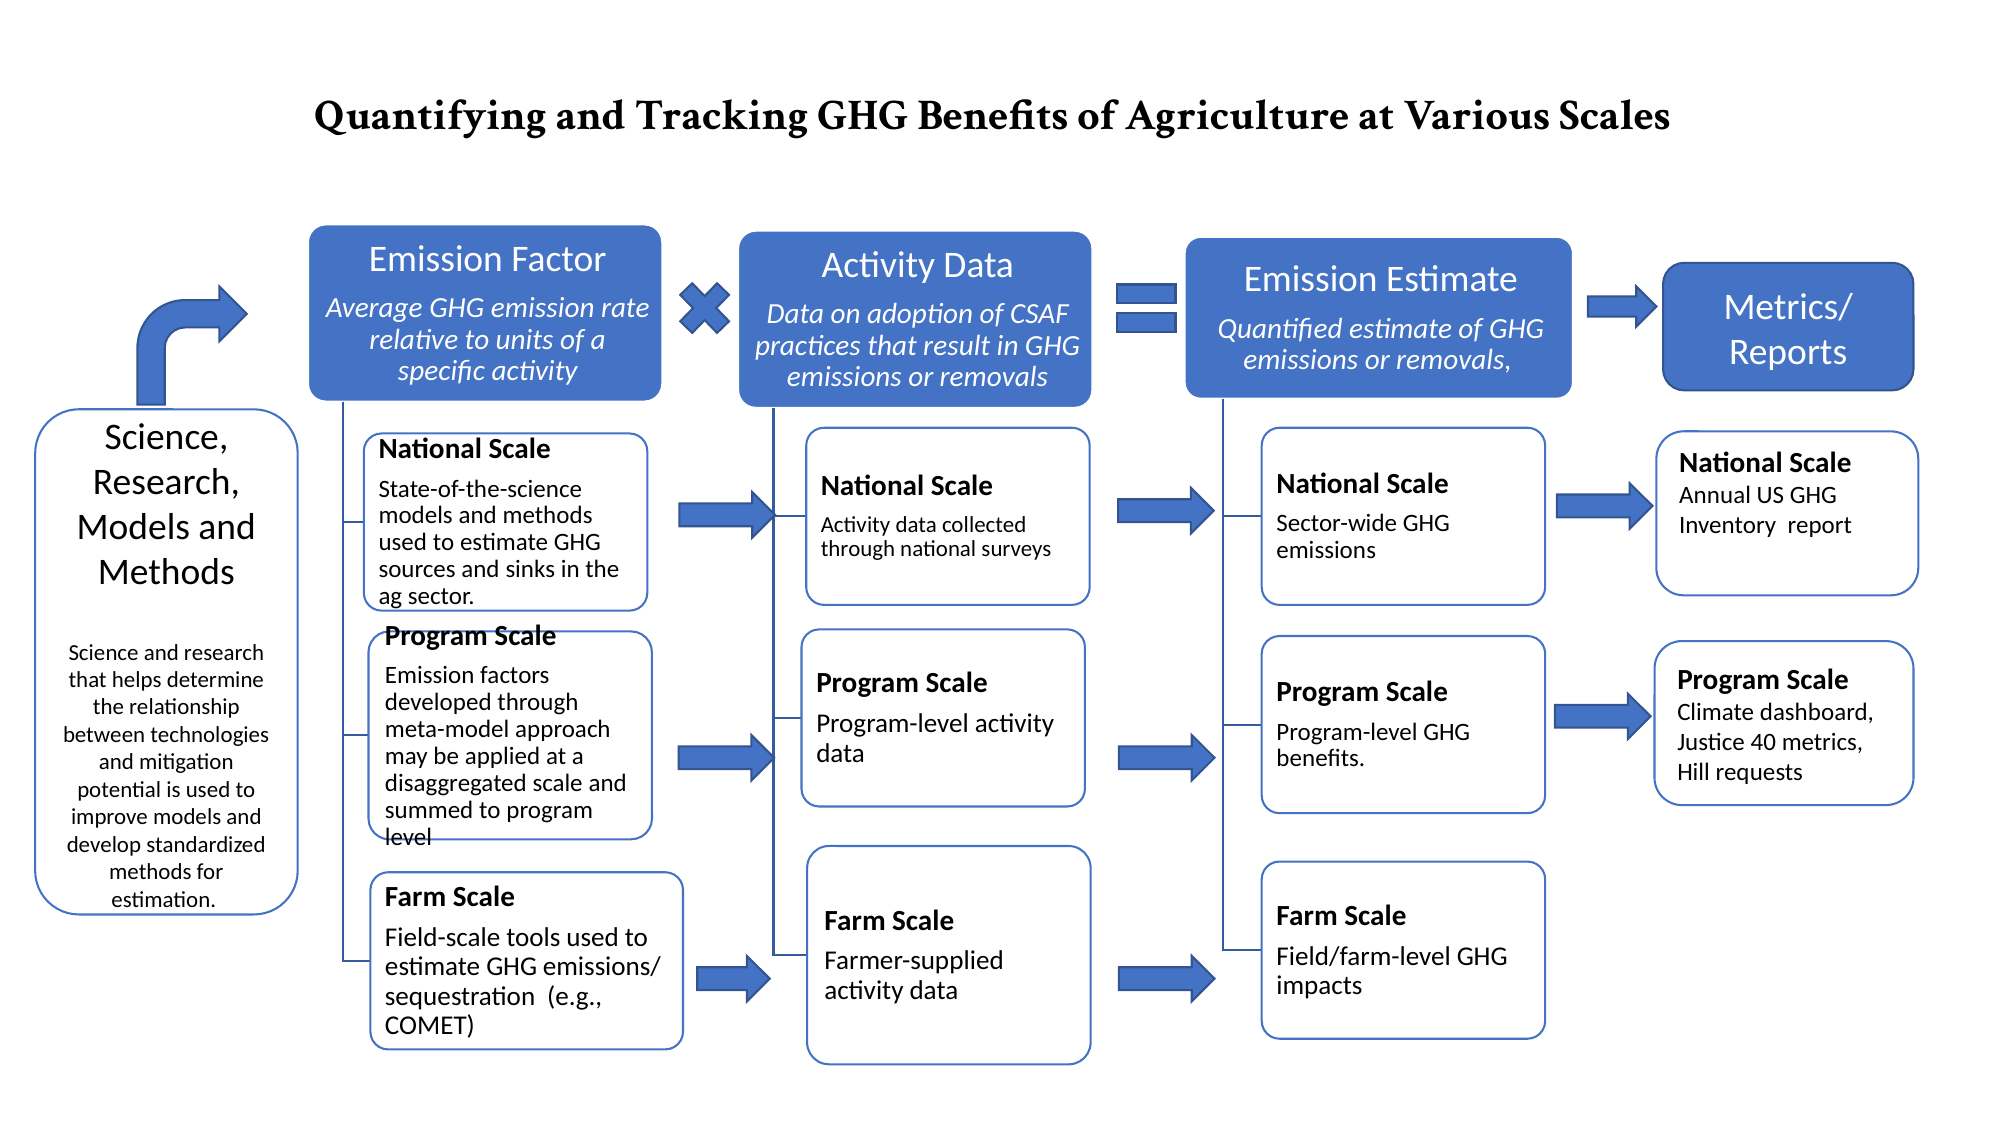

Quantifying and Tracking GHG Benefits of Agriculture at Various Scales
Activity Data
Data on adoption of CSAF practices that result in GHG emissions or removals
National Scale
Activity data collected through national surveys
Program Scale
Program-level activity data
Farm Scale
Farmer-supplied activity data
Emission Factor
Average GHG emission rate relative to units of a specific activity
National Scale
State-of-the-science models and methods used to estimate GHG sources and sinks in the ag sector.
Program Scale
Emission factors developed through meta-model approach may be applied at a disaggregated scale and summed to program level
Farm Scale
Field-scale tools used to estimate GHG emissions/ sequestration  (e.g., COMET)
Emission Estimate
Quantified estimate of GHG emissions or removals,
National Scale
Sector-wide GHG emissions
Program Scale
Program-level GHG benefits.
Farm Scale
Field/farm-level GHG impacts
Metrics/
Reports

Science, Research, Models and Methods

Science and research that helps determine the relationship between technologies and mitigation potential is used to improve models and develop standardized methods for estimation.
National Scale
Annual US GHG Inventory  report Sinks

Program Scale
Climate dashboard, Justice 40 metrics, Hill requests